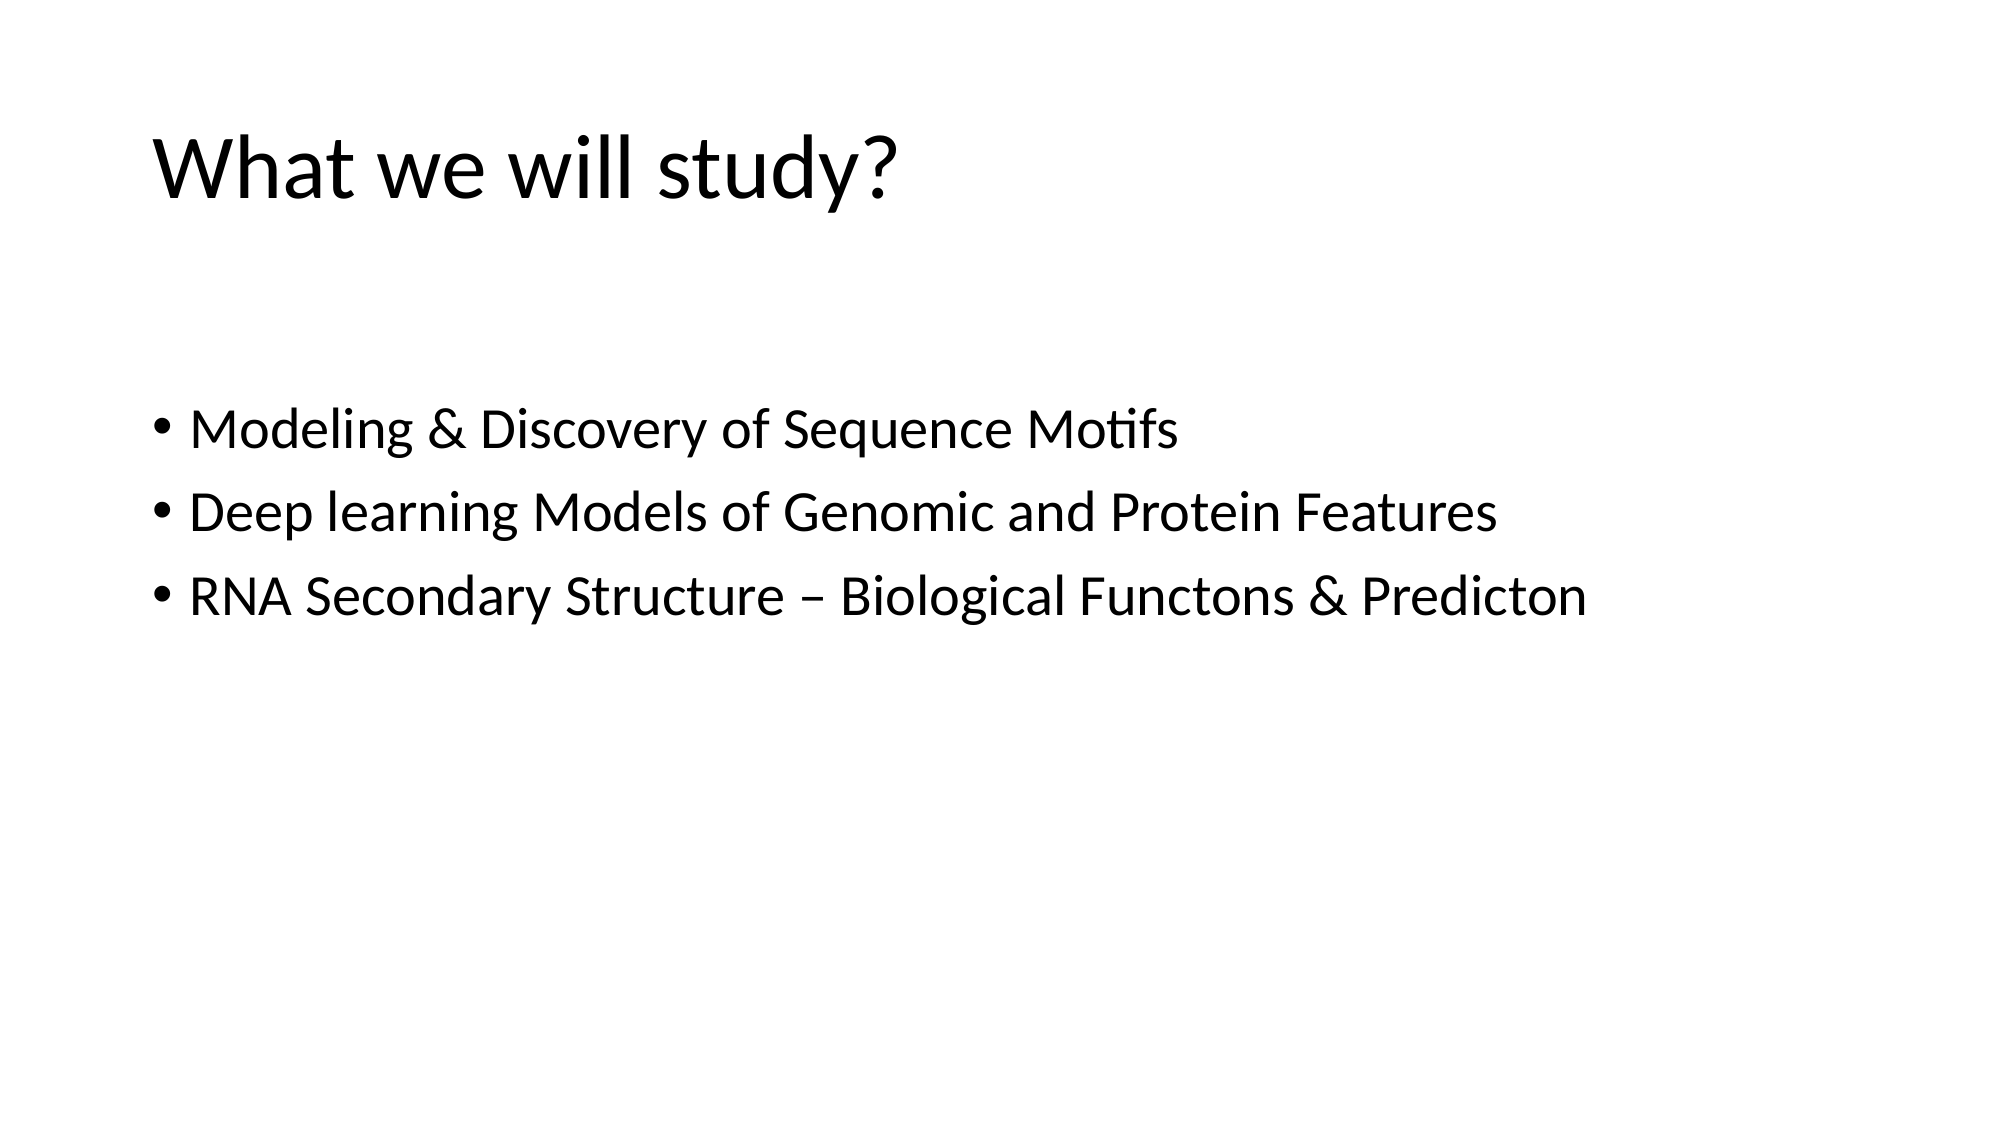

# What we will study?

Modeling & Discovery of Sequence Motifs
Deep learning Models of Genomic and Protein Features
RNA Secondary Structure – Biological Functons & Predicton